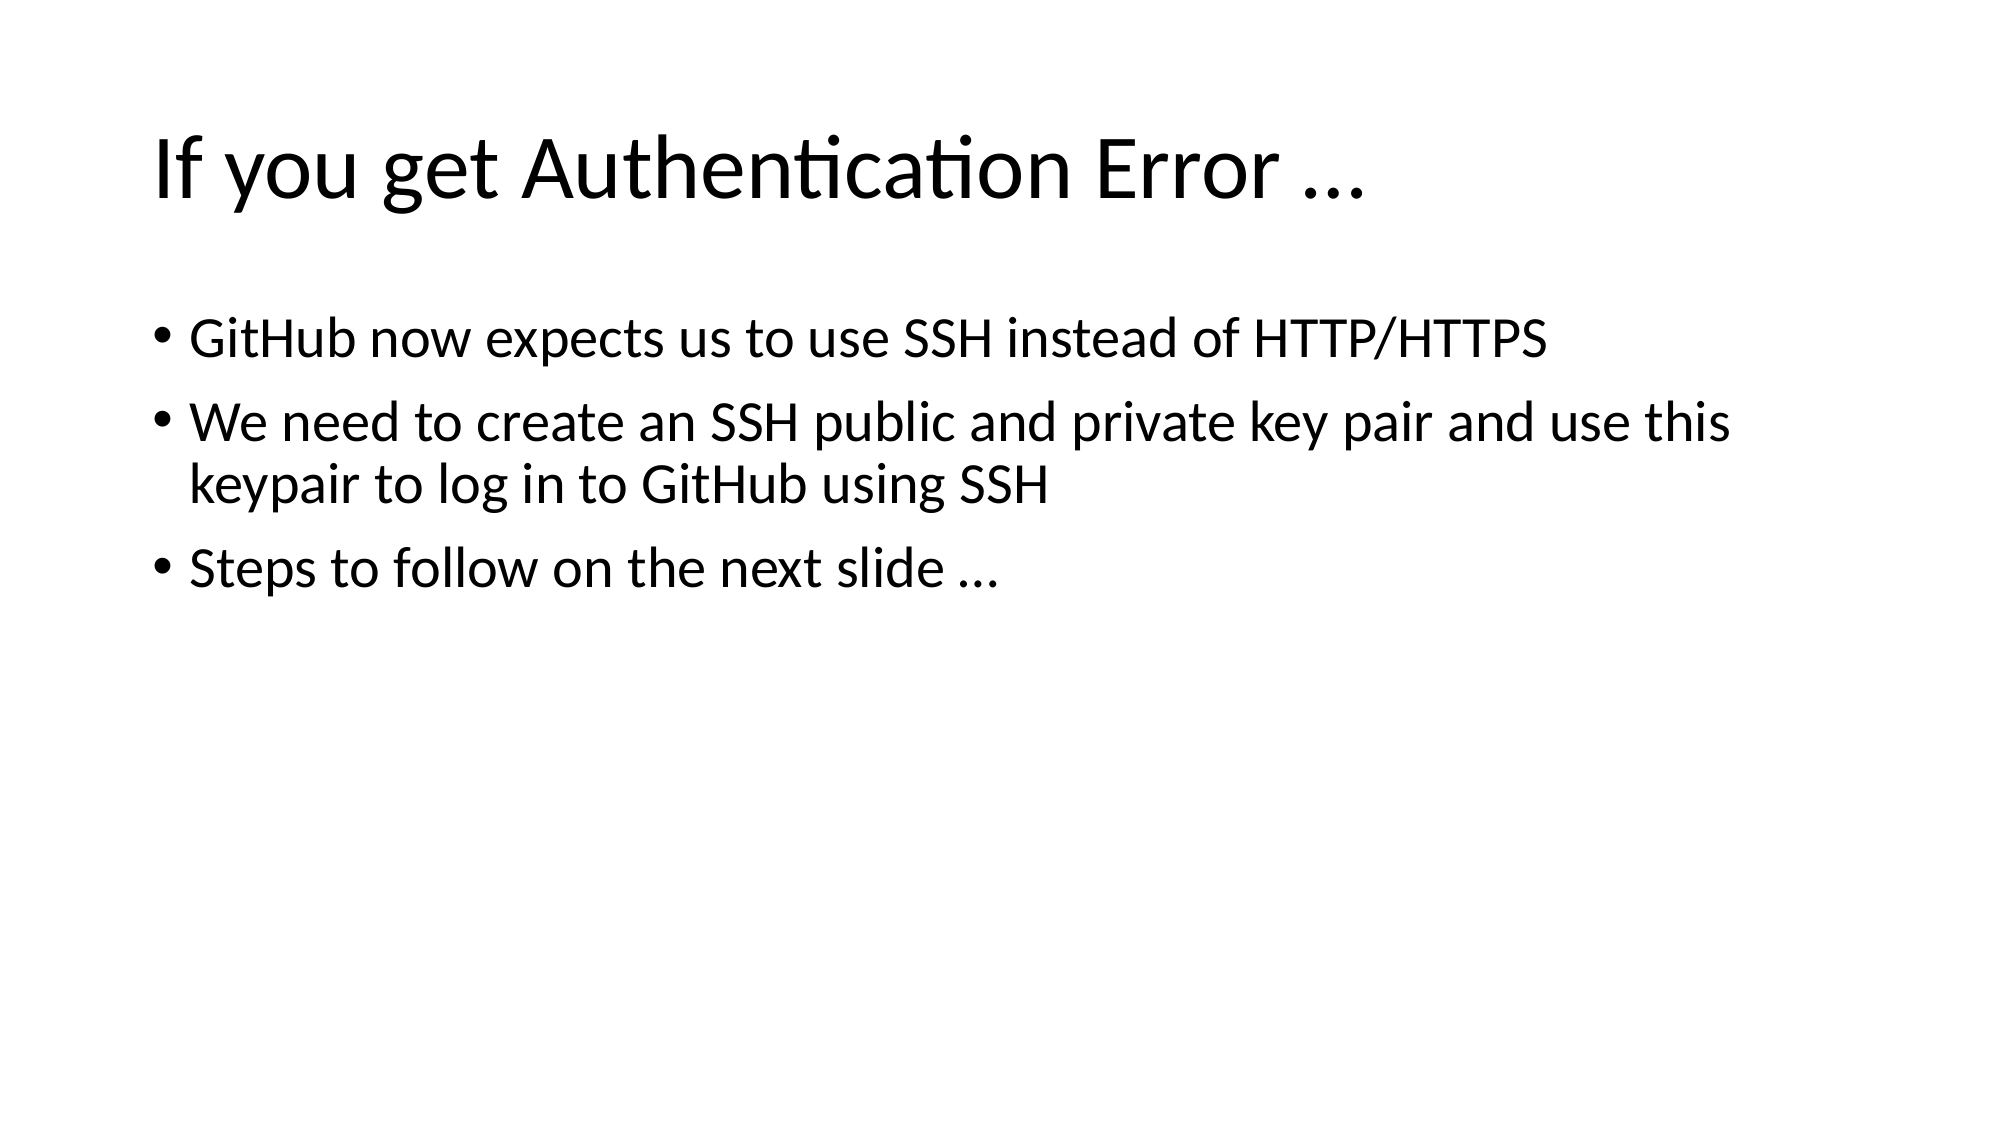

# If you get Authentication Error …
GitHub now expects us to use SSH instead of HTTP/HTTPS
We need to create an SSH public and private key pair and use this keypair to log in to GitHub using SSH
Steps to follow on the next slide …